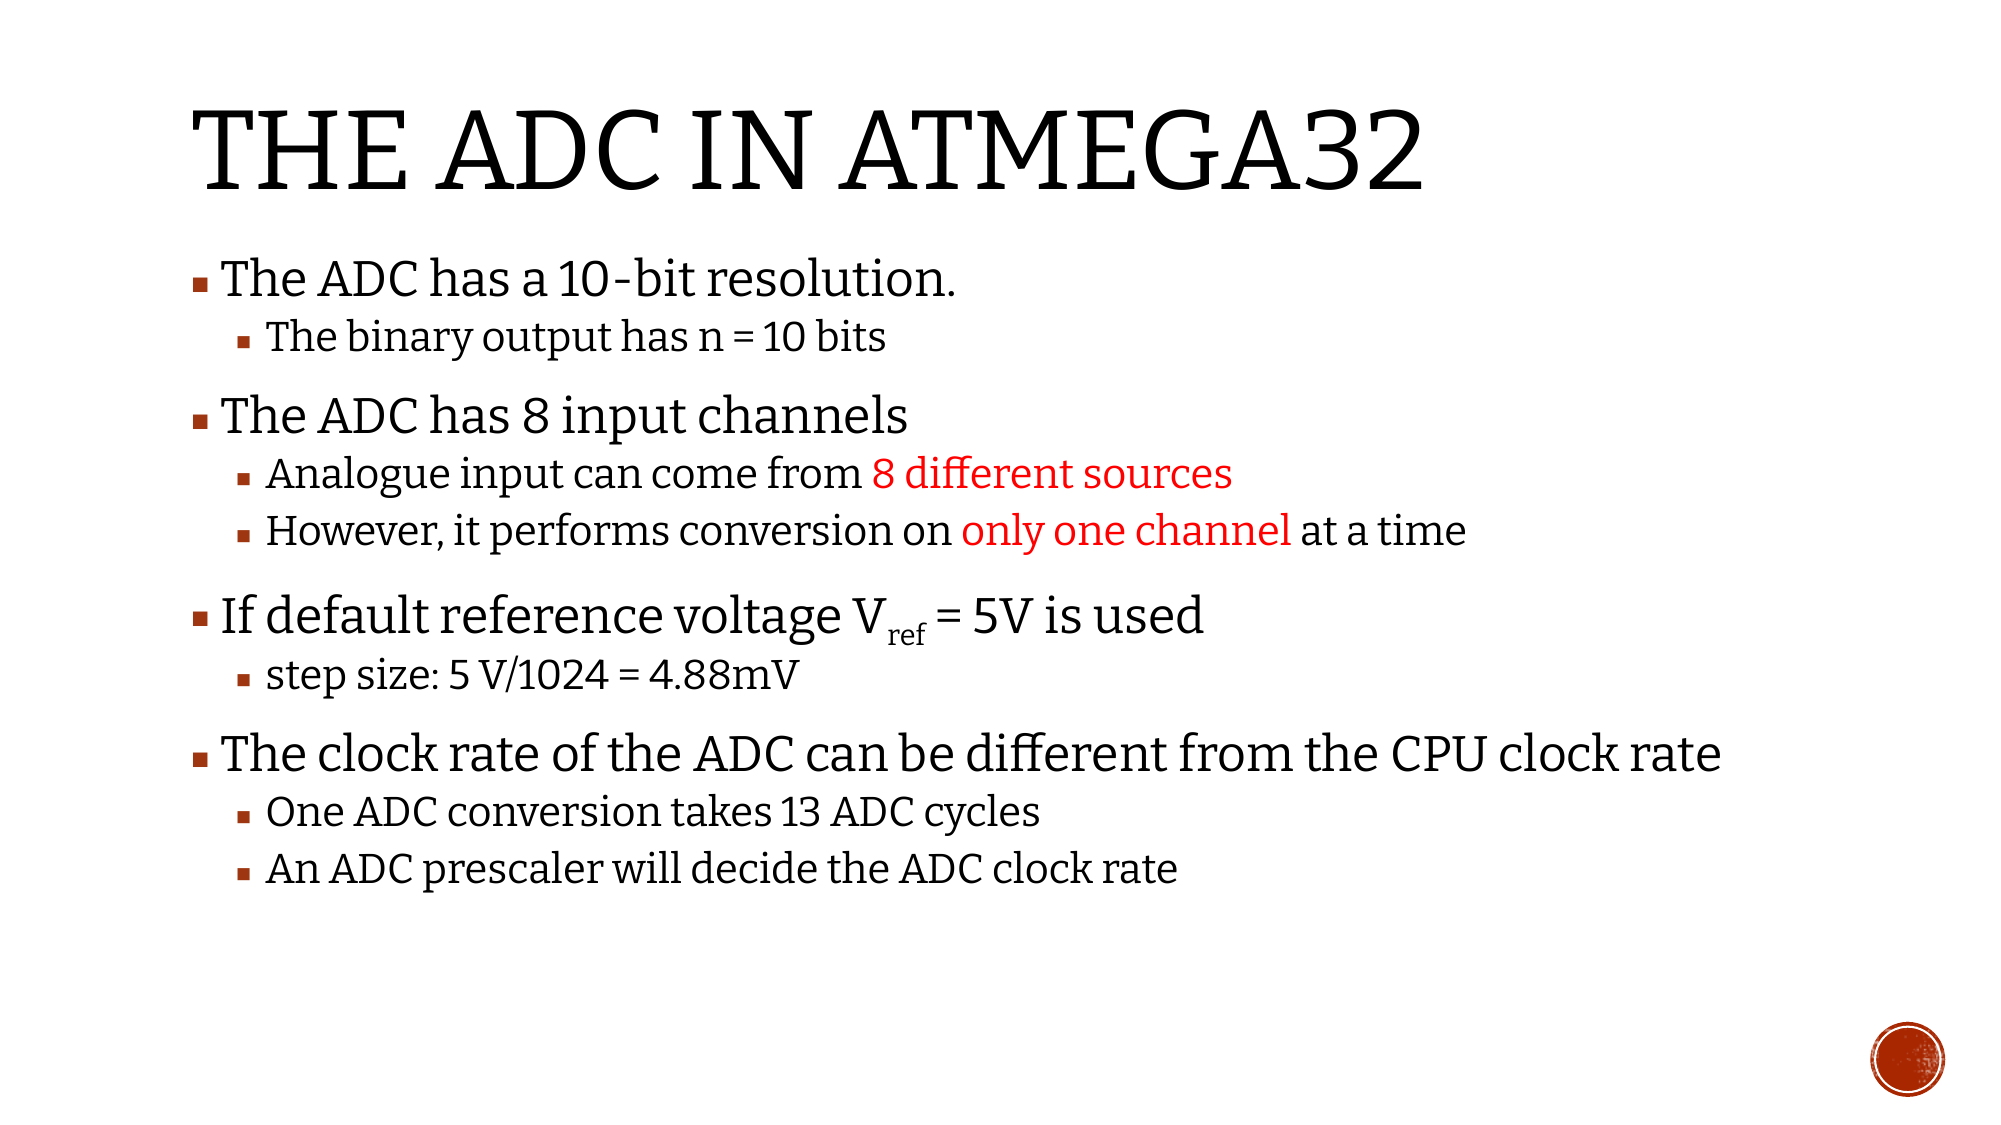

# THE ADC IN ATMEGA32
The ADC has a 10-bit resolution.
The binary output has n = 10 bits
The ADC has 8 input channels
Analogue input can come from 8 different sources
However, it performs conversion on only one channel at a time
If default reference voltage Vref = 5V is used
step size: 5 V/1024 = 4.88mV
The clock rate of the ADC can be different from the CPU clock rate
One ADC conversion takes 13 ADC cycles
An ADC prescaler will decide the ADC clock rate